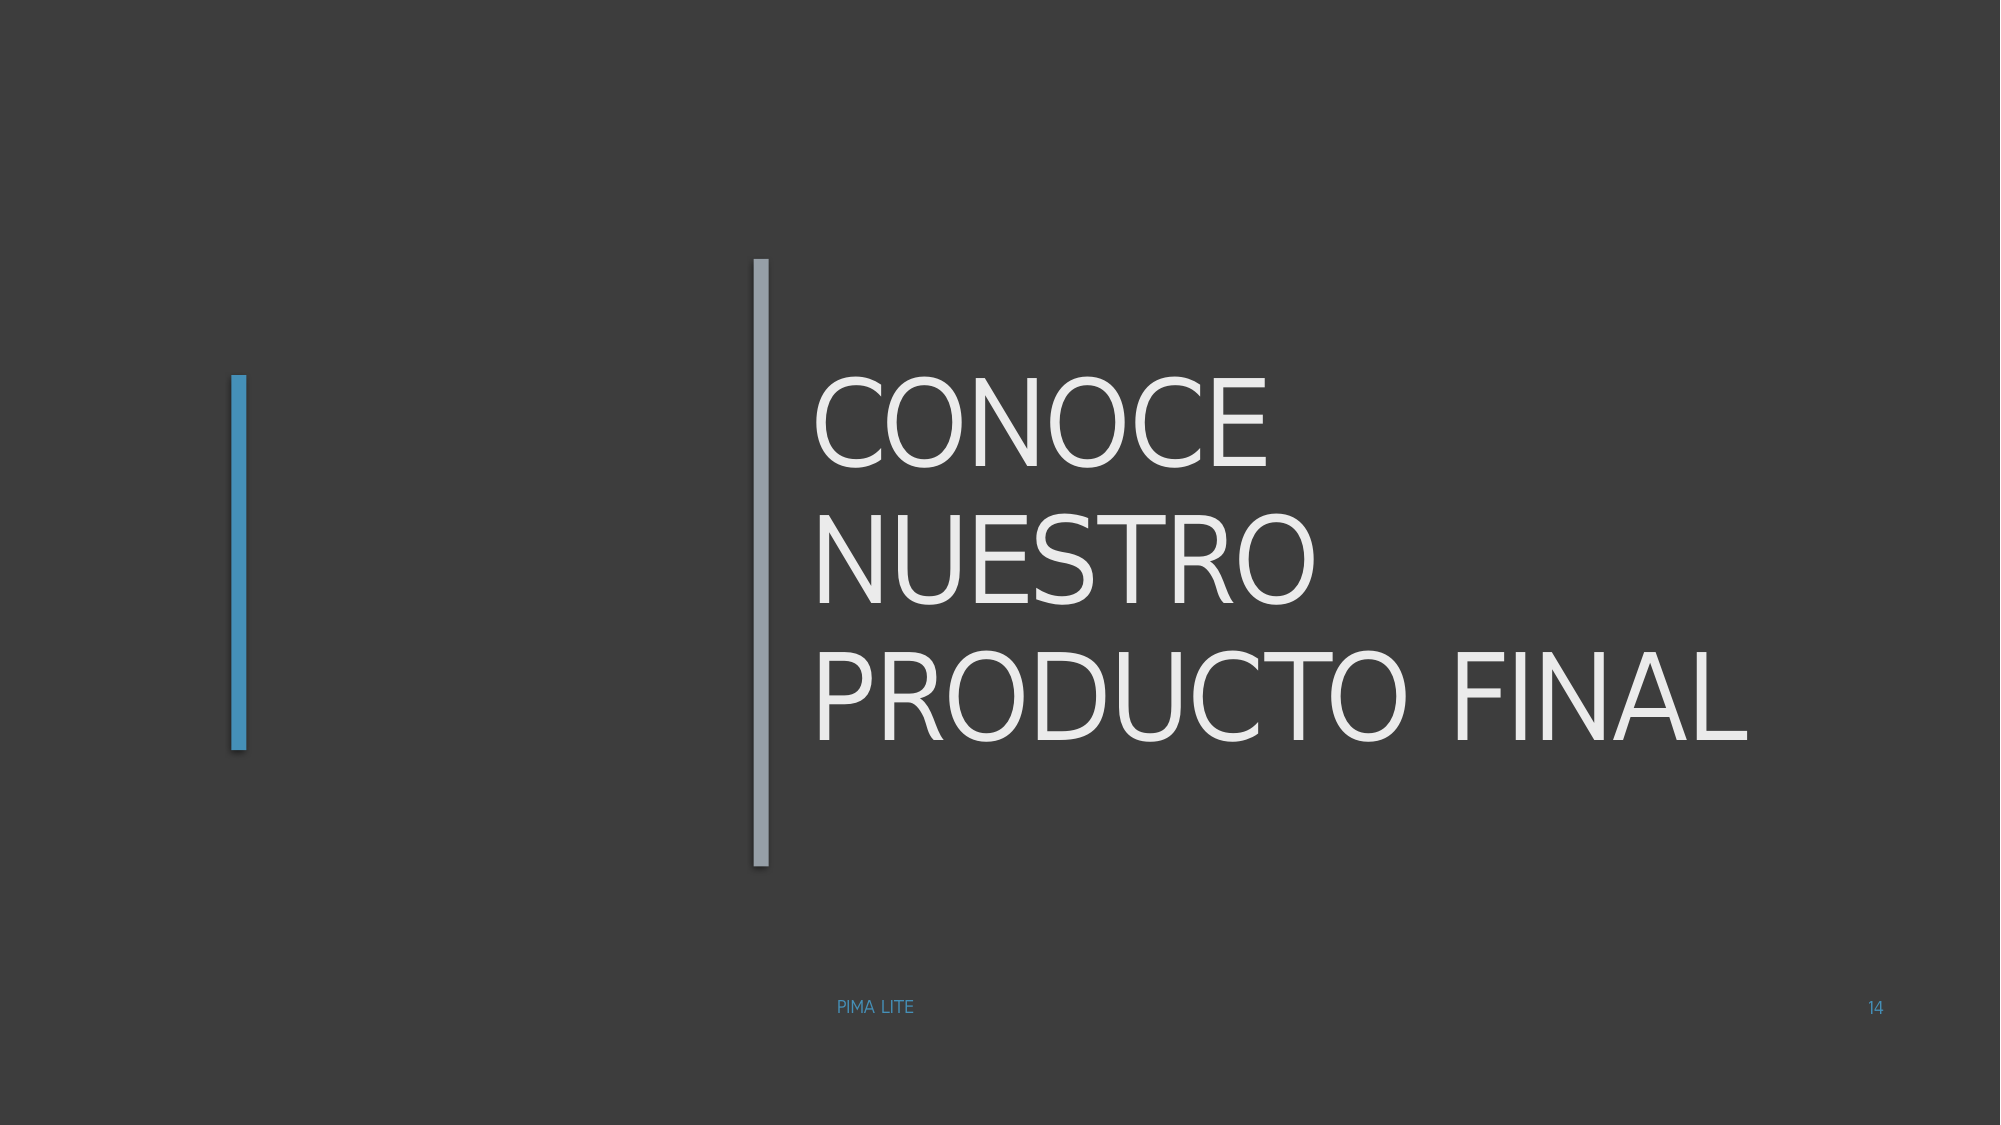

# Conoce nuestro producto final

PIMA Lite
14